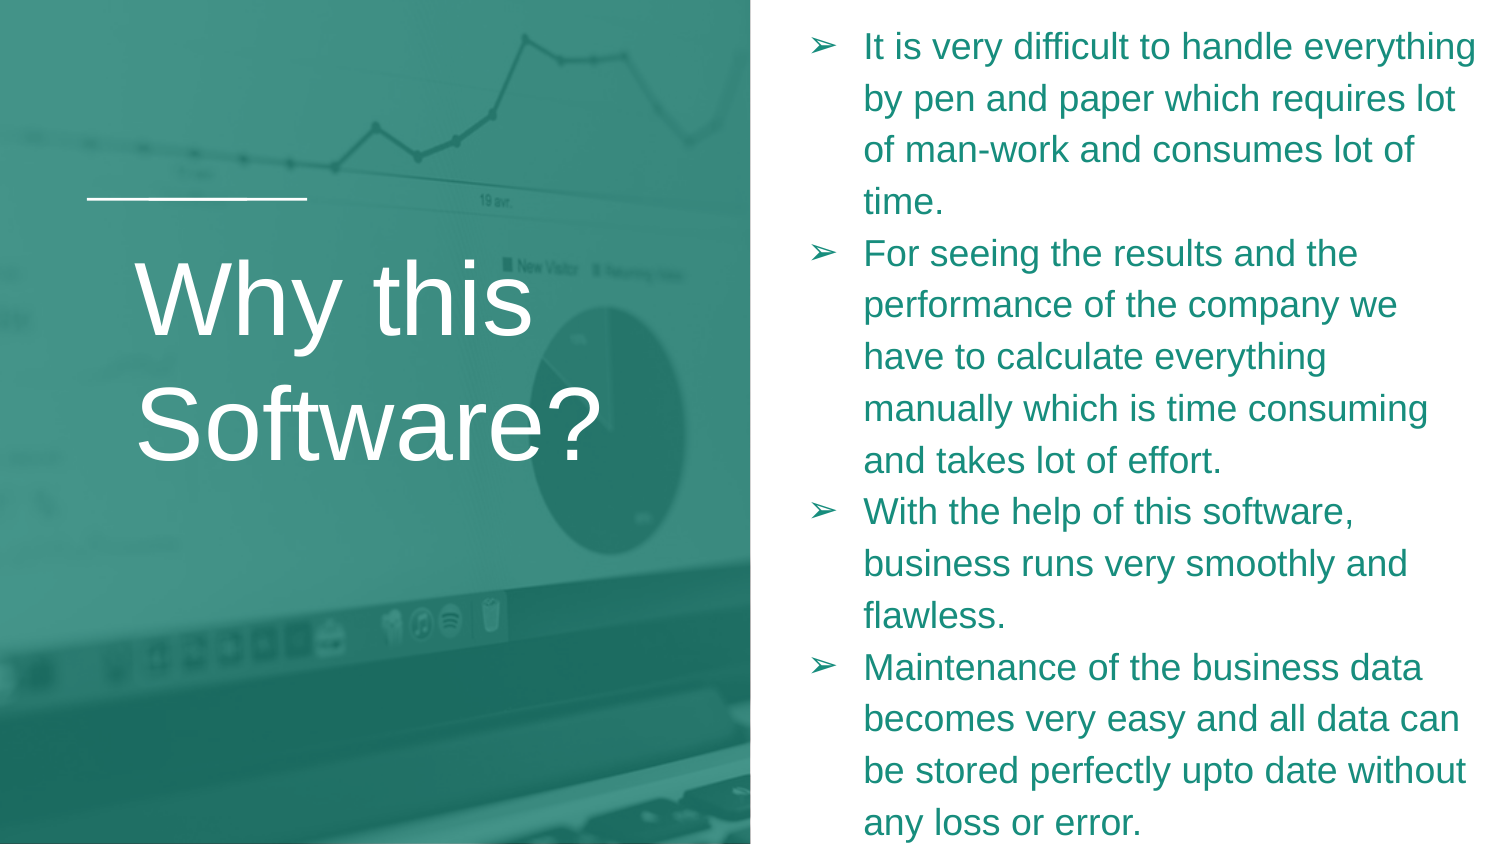

It is very difficult to handle everything by pen and paper which requires lot of man-work and consumes lot of time.
For seeing the results and the performance of the company we have to calculate everything manually which is time consuming and takes lot of effort.
With the help of this software, business runs very smoothly and flawless.
Maintenance of the business data  becomes very easy and all data can be stored perfectly upto date without any loss or error.
# Why this Software?